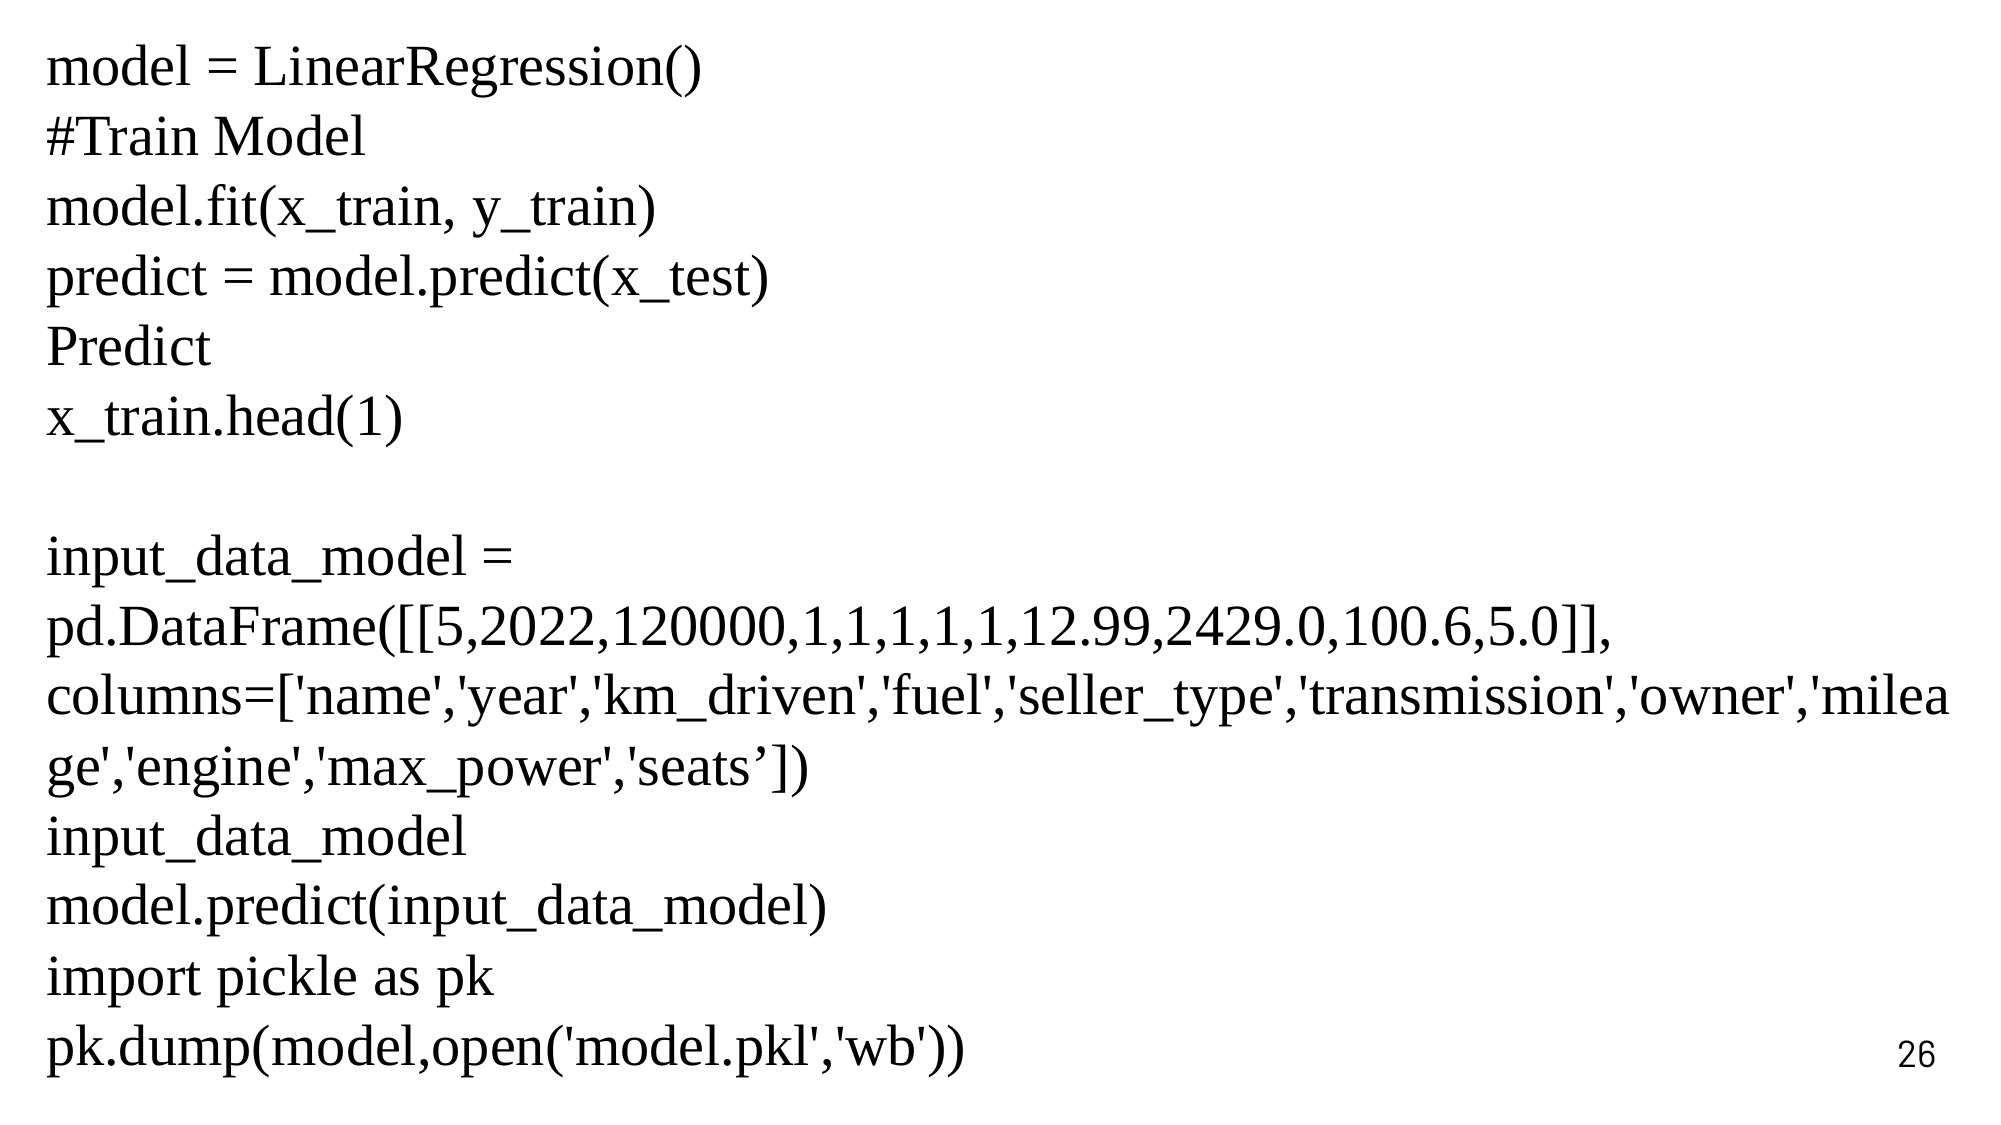

model = LinearRegression()
#Train Model
model.fit(x_train, y_train)
predict = model.predict(x_test)
Predict
x_train.head(1)

input_data_model = pd.DataFrame([[5,2022,120000,1,1,1,1,1,12.99,2429.0,100.6,5.0]], columns=['name','year','km_driven','fuel','seller_type','transmission','owner','mileage','engine','max_power','seats’])
input_data_model
model.predict(input_data_model)
import pickle as pk
pk.dump(model,open('model.pkl','wb'))
26